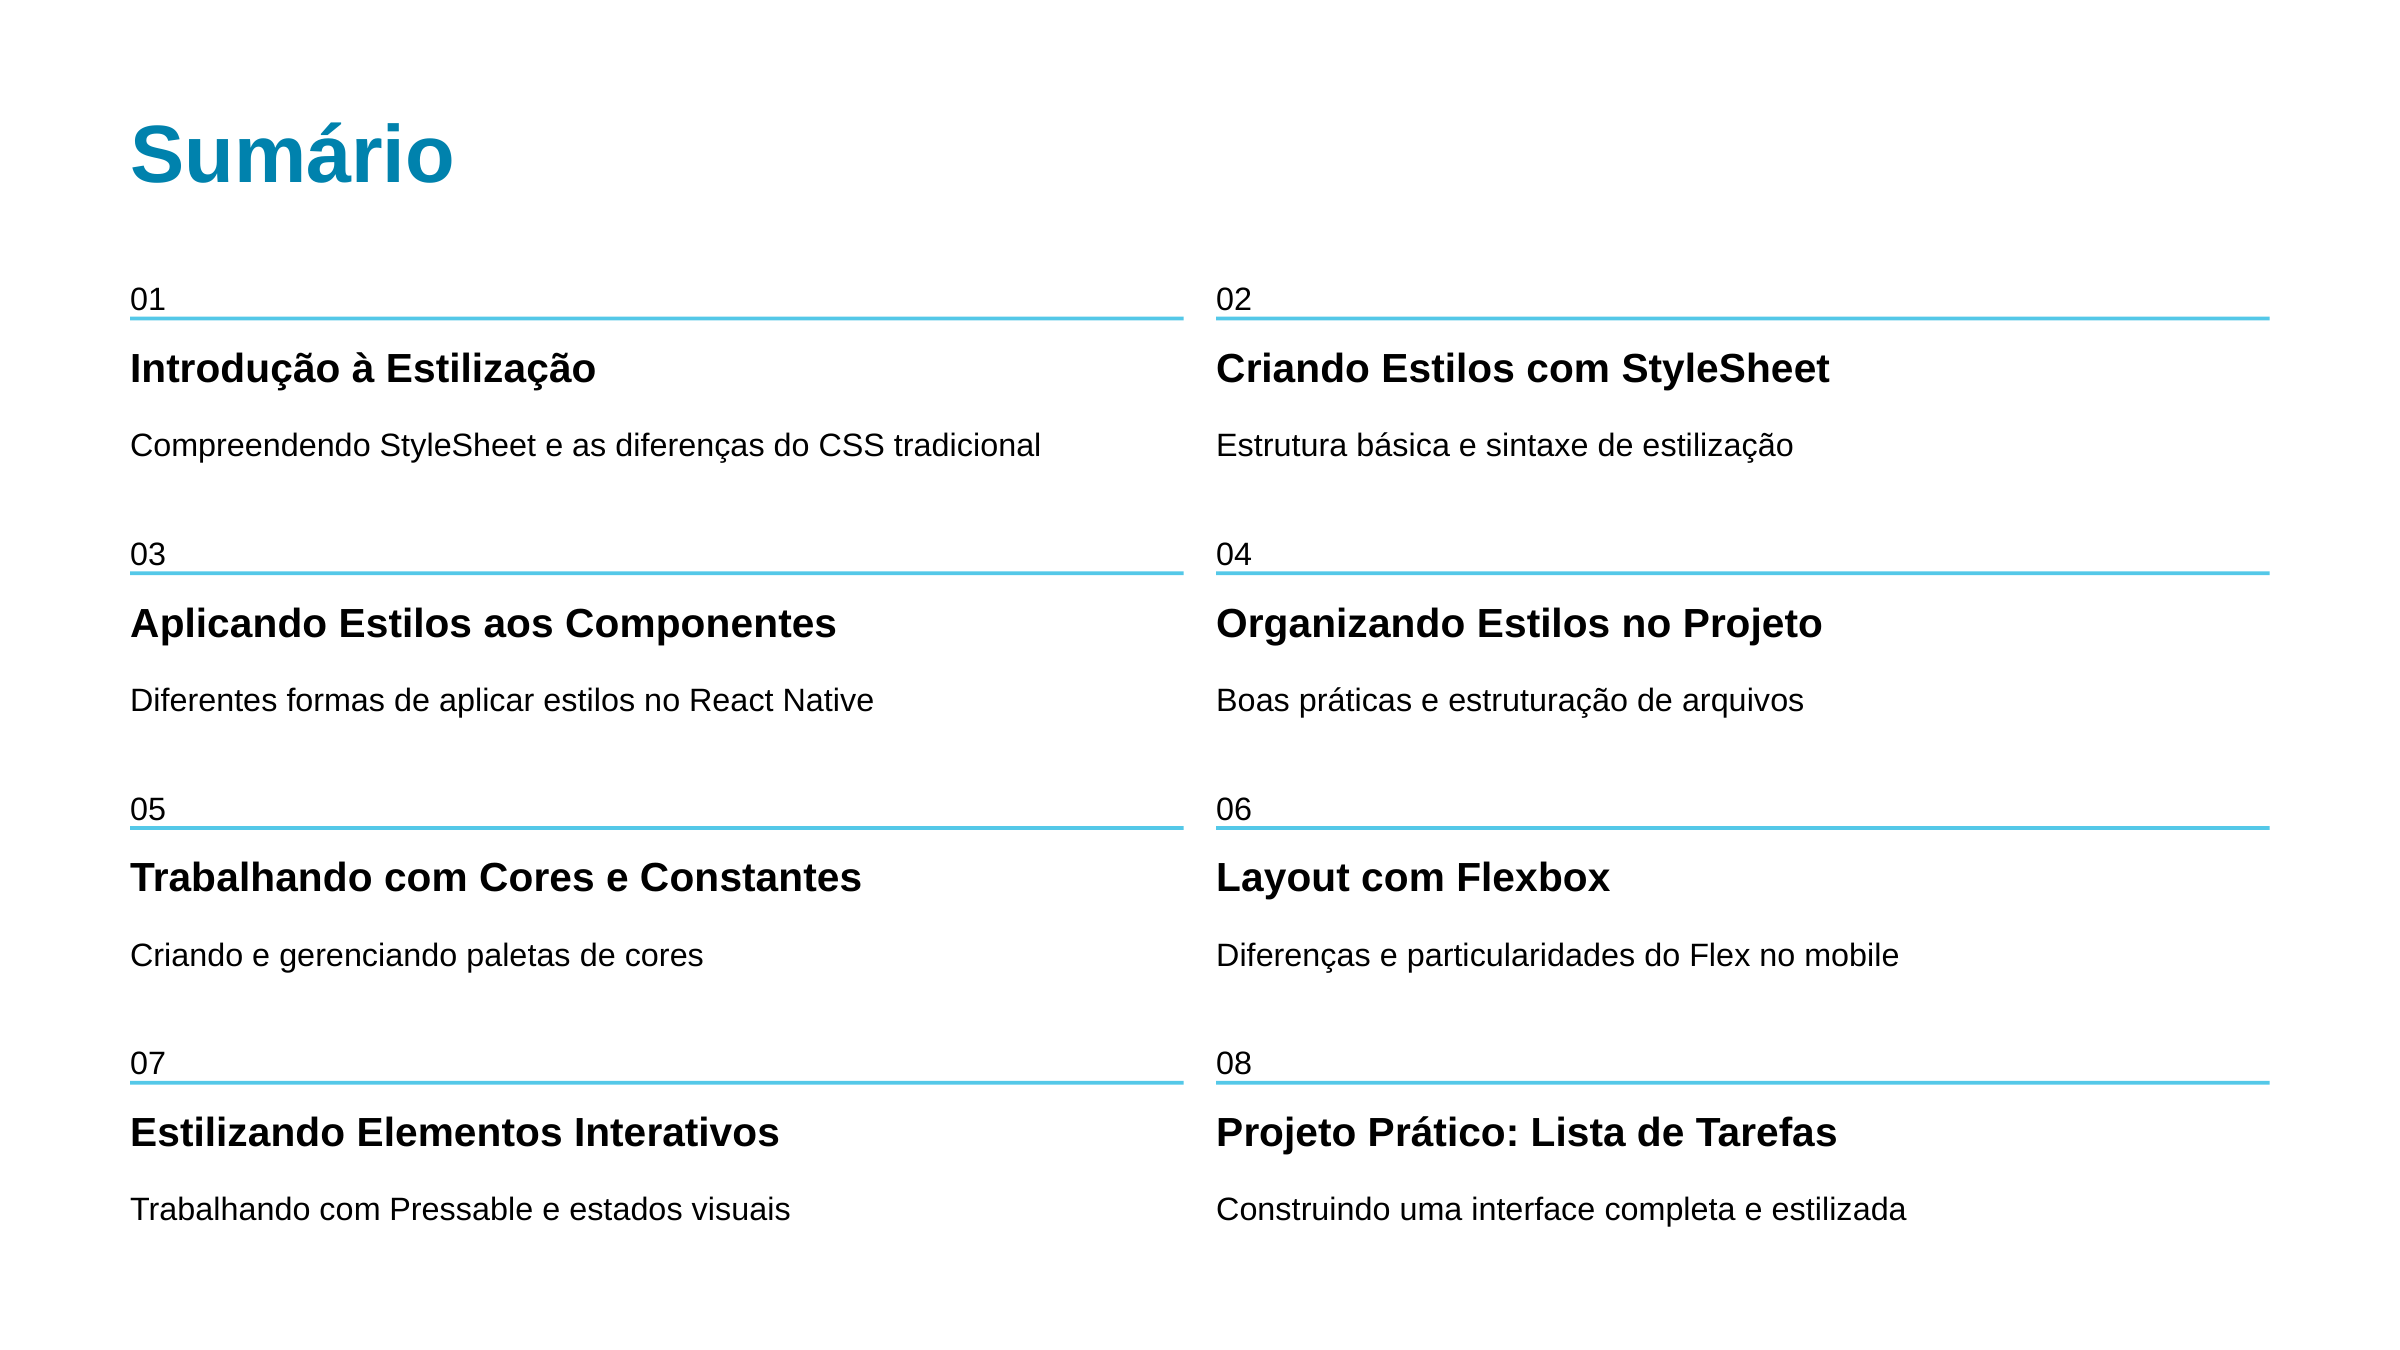

Sumário
01
02

Introdução à Estilização
Criando Estilos com StyleSheet
Compreendendo StyleSheet e as diferenças do CSS tradicional
Estrutura básica e sintaxe de estilização
03
04

Aplicando Estilos aos Componentes
Organizando Estilos no Projeto
Diferentes formas de aplicar estilos no React Native
Boas práticas e estruturação de arquivos
05
06

Trabalhando com Cores e Constantes
Layout com Flexbox
Criando e gerenciando paletas de cores
Diferenças e particularidades do Flex no mobile
07
08

Estilizando Elementos Interativos
Projeto Prático: Lista de Tarefas
Trabalhando com Pressable e estados visuais
Construindo uma interface completa e estilizada